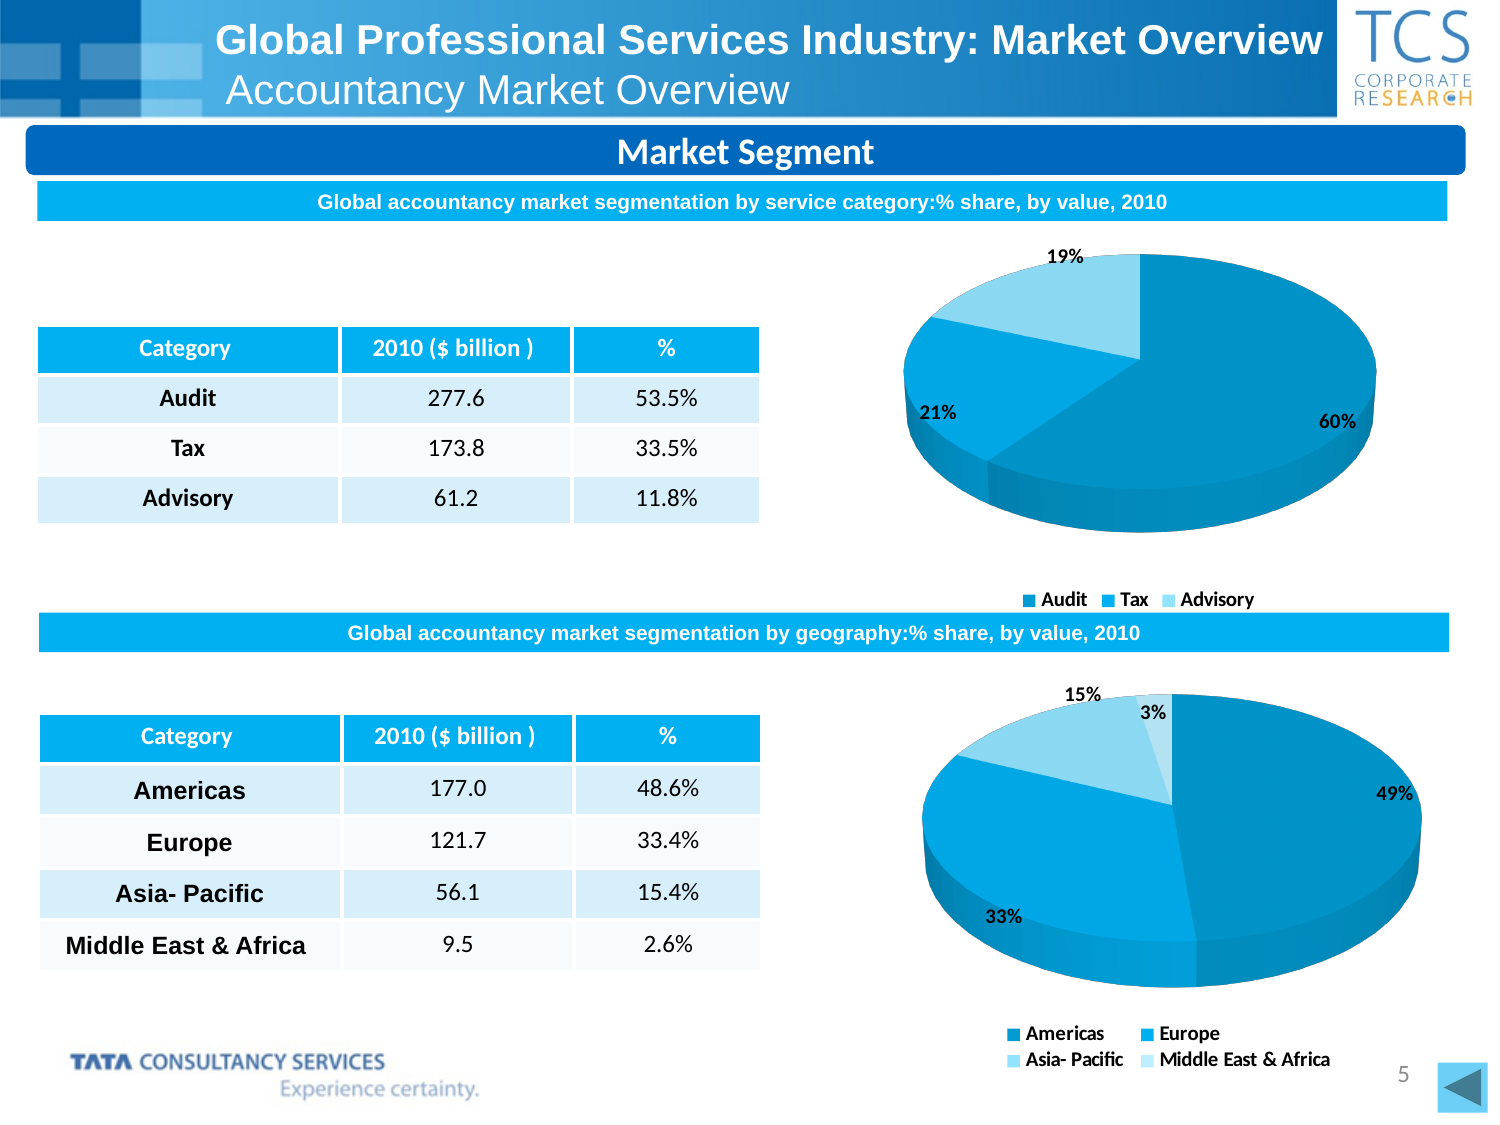

# Global Professional Services Industry: Market Overview Accountancy Market Overview
Market Segment
Global accountancy market segmentation by service category:% share, by value, 2010

[unsupported chart]

| Category | 2010 ($ billion ) | % |
| --- | --- | --- |
| Audit | 277.6 | 53.5% |
| Tax | 173.8 | 33.5% |
| Advisory | 61.2 | 11.8% |
Global accountancy market segmentation by geography:% share, by value, 2010

[unsupported chart]

| Category | 2010 ($ billion ) | % |
| --- | --- | --- |
| Americas | 177.0 | 48.6% |
| Europe | 121.7 | 33.4% |
| Asia- Pacific | 56.1 | 15.4% |
| Middle East & Africa | 9.5 | 2.6% |
5